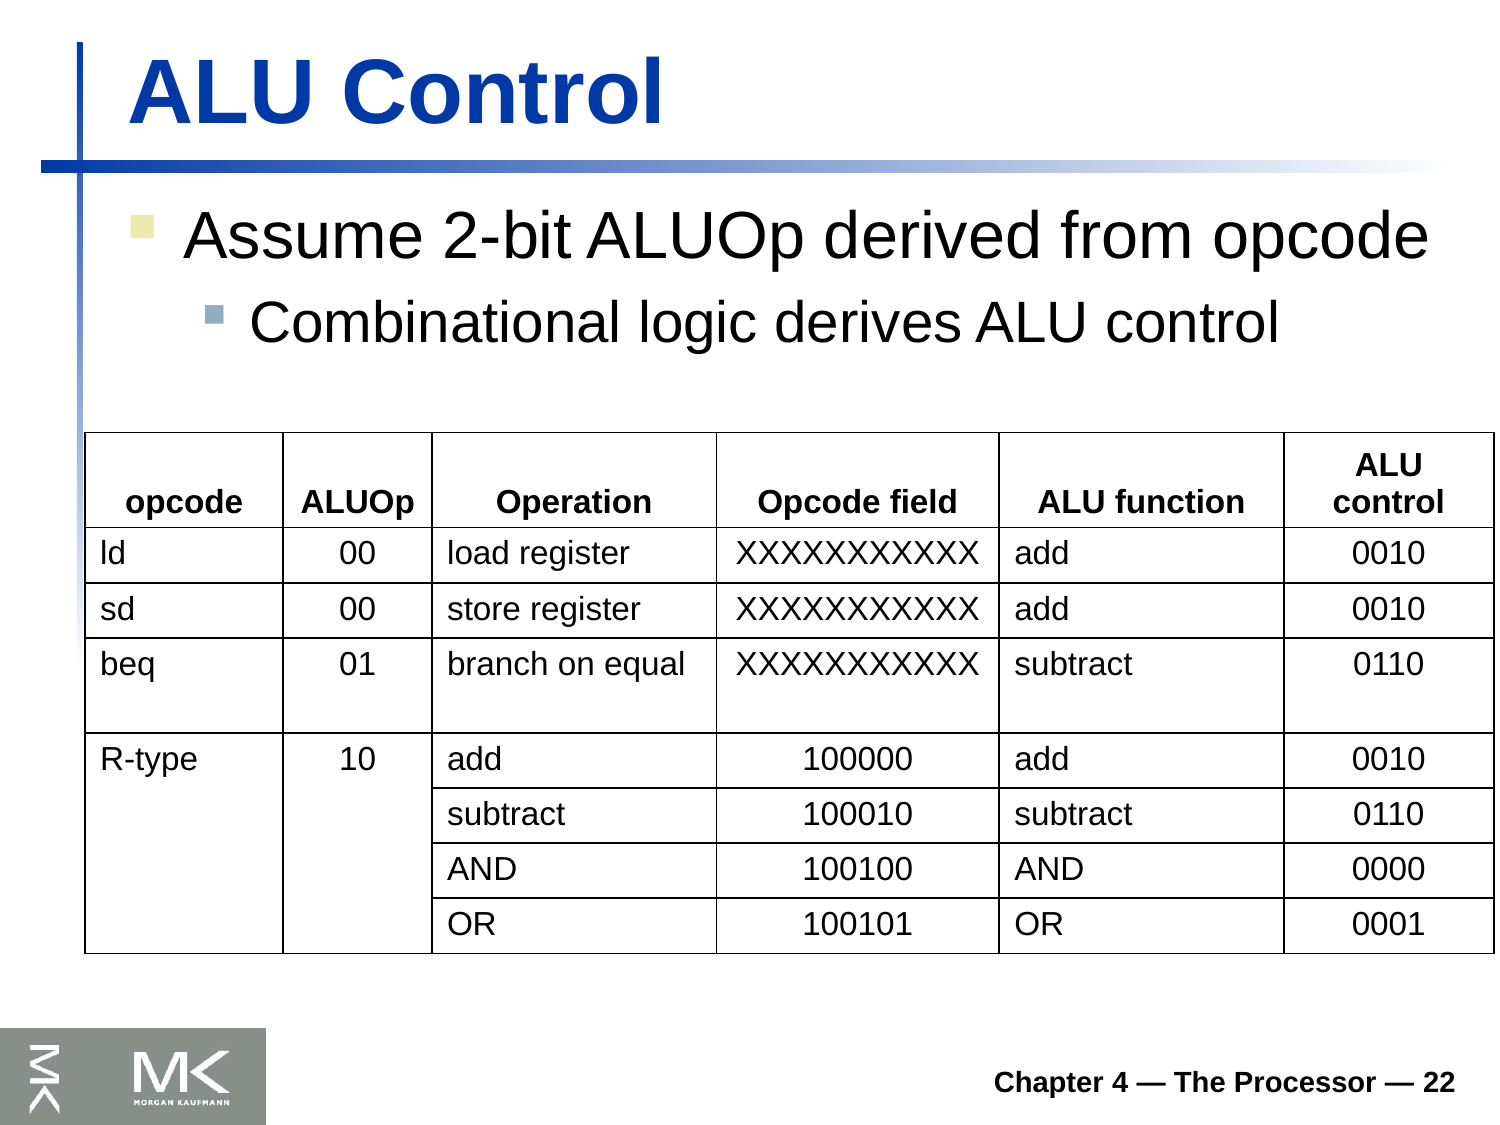

# ALU Control
Assume 2-bit ALUOp derived from opcode
Combinational logic derives ALU control
| opcode | ALUOp | Operation | Opcode field | ALU function | ALU control |
| --- | --- | --- | --- | --- | --- |
| ld | 00 | load register | XXXXXXXXXXX | add | 0010 |
| sd | 00 | store register | XXXXXXXXXXX | add | 0010 |
| beq | 01 | branch on equal | XXXXXXXXXXX | subtract | 0110 |
| R-type | 10 | add | 100000 | add | 0010 |
|  |  | subtract | 100010 | subtract | 0110 |
|  |  | AND | 100100 | AND | 0000 |
|  |  | OR | 100101 | OR | 0001 |
Chapter 4 — The Processor — 22